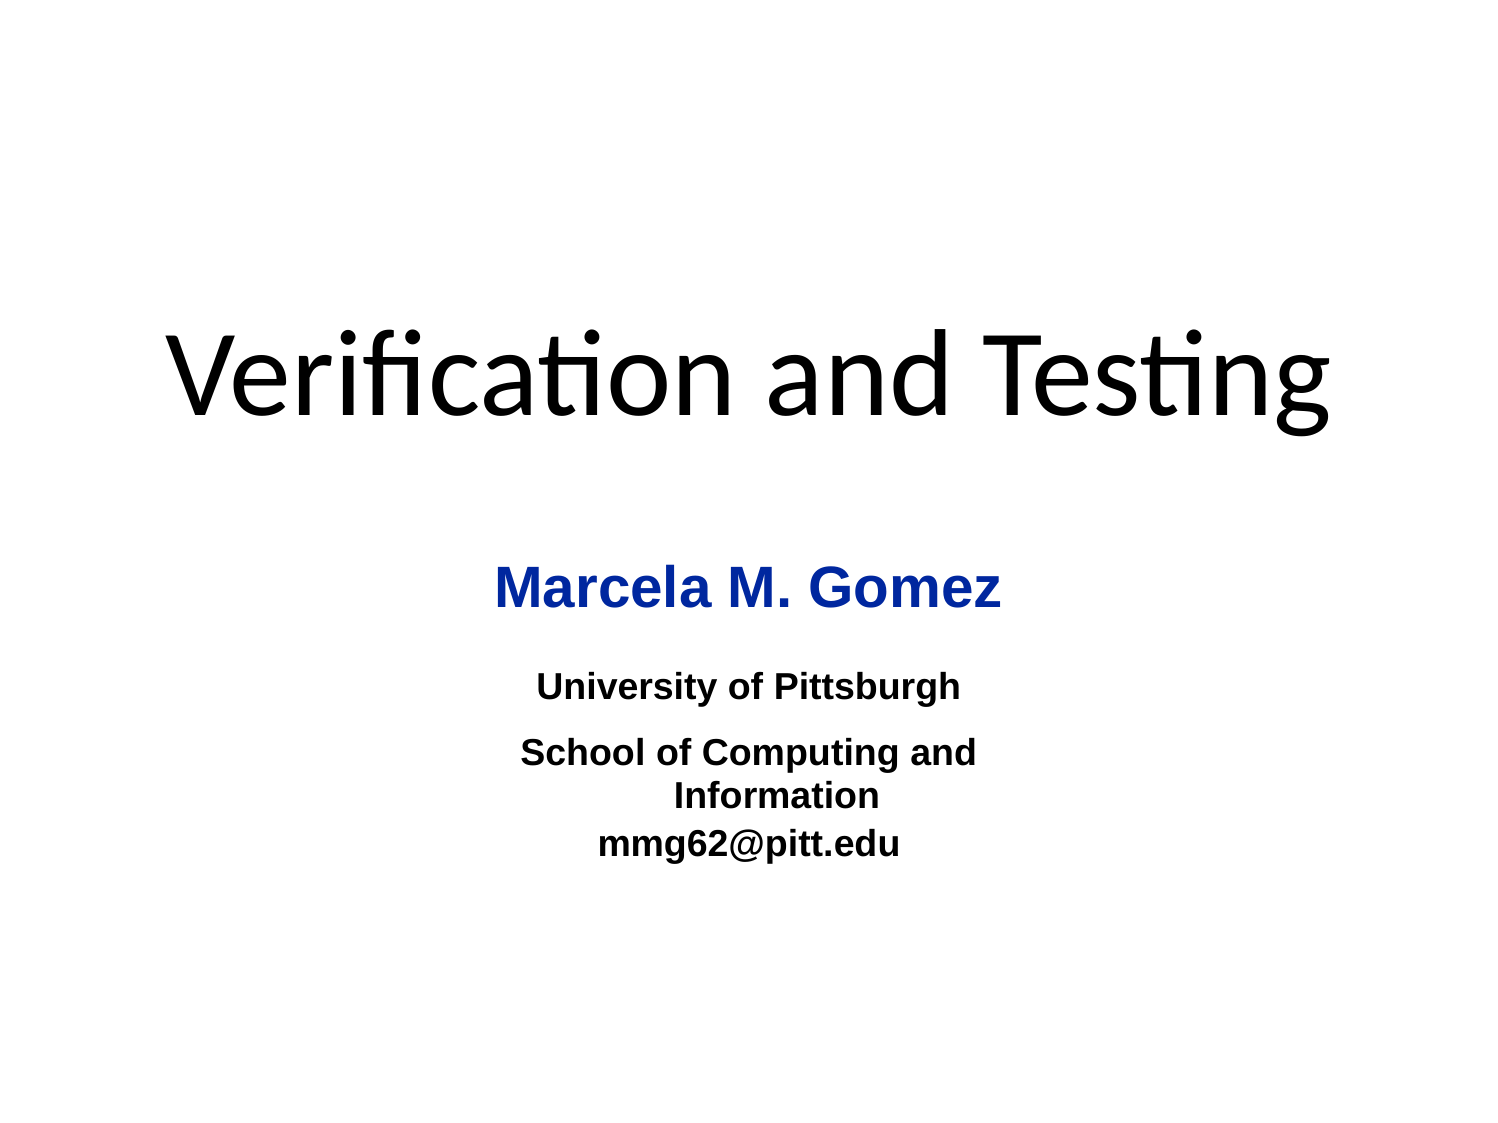

# Verification and Testing
Marcela M. Gomez
University of Pittsburgh
School of Computing and Information
mmg62@pitt.edu